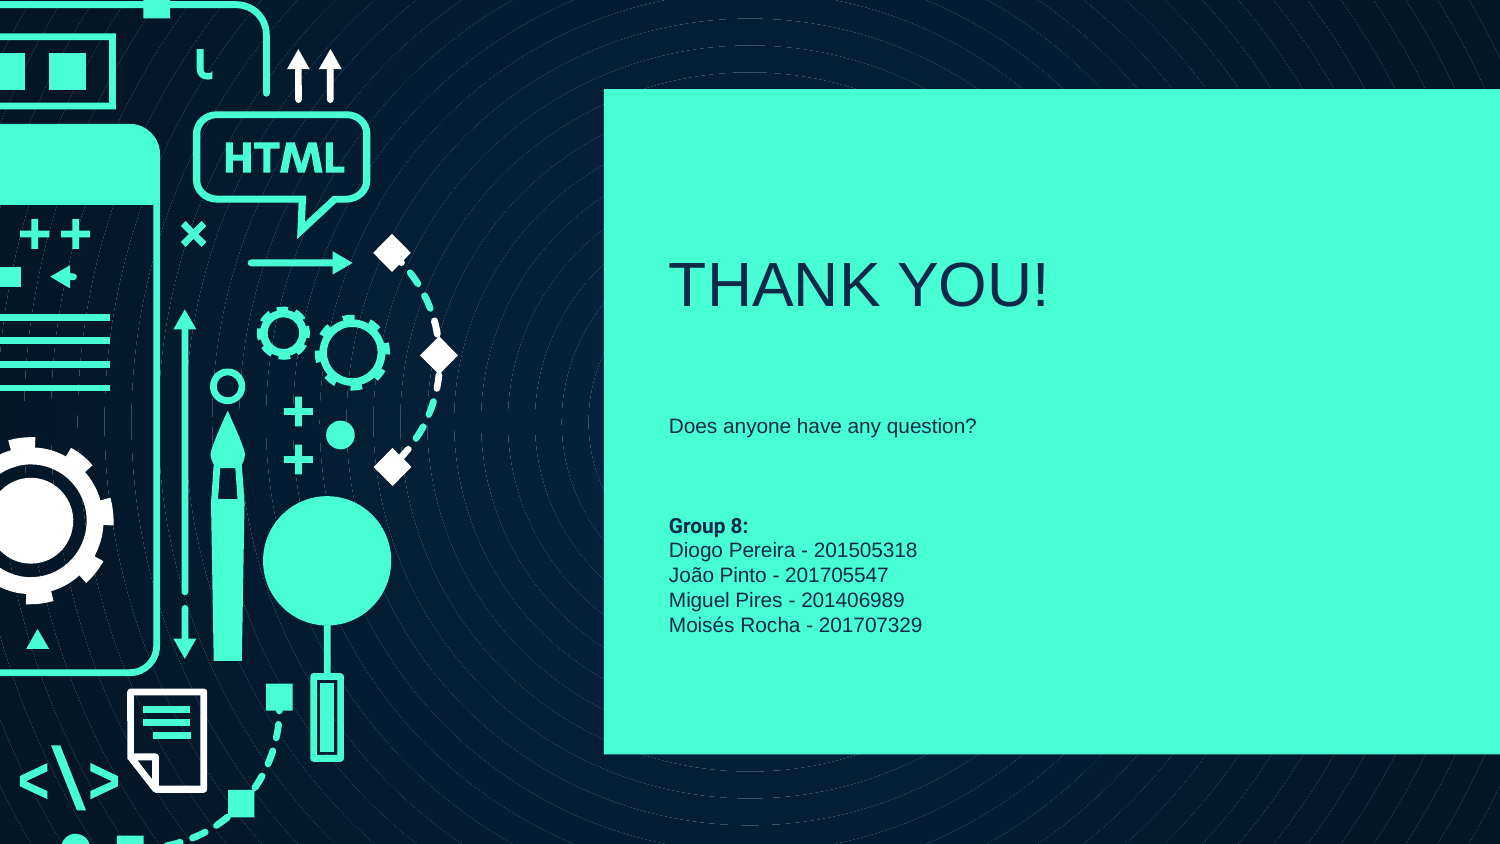

# THANK YOU!
Does anyone have any question?

Group 8:
Diogo Pereira - 201505318
João Pinto - 201705547
Miguel Pires - 201406989
Moisés Rocha - 201707329